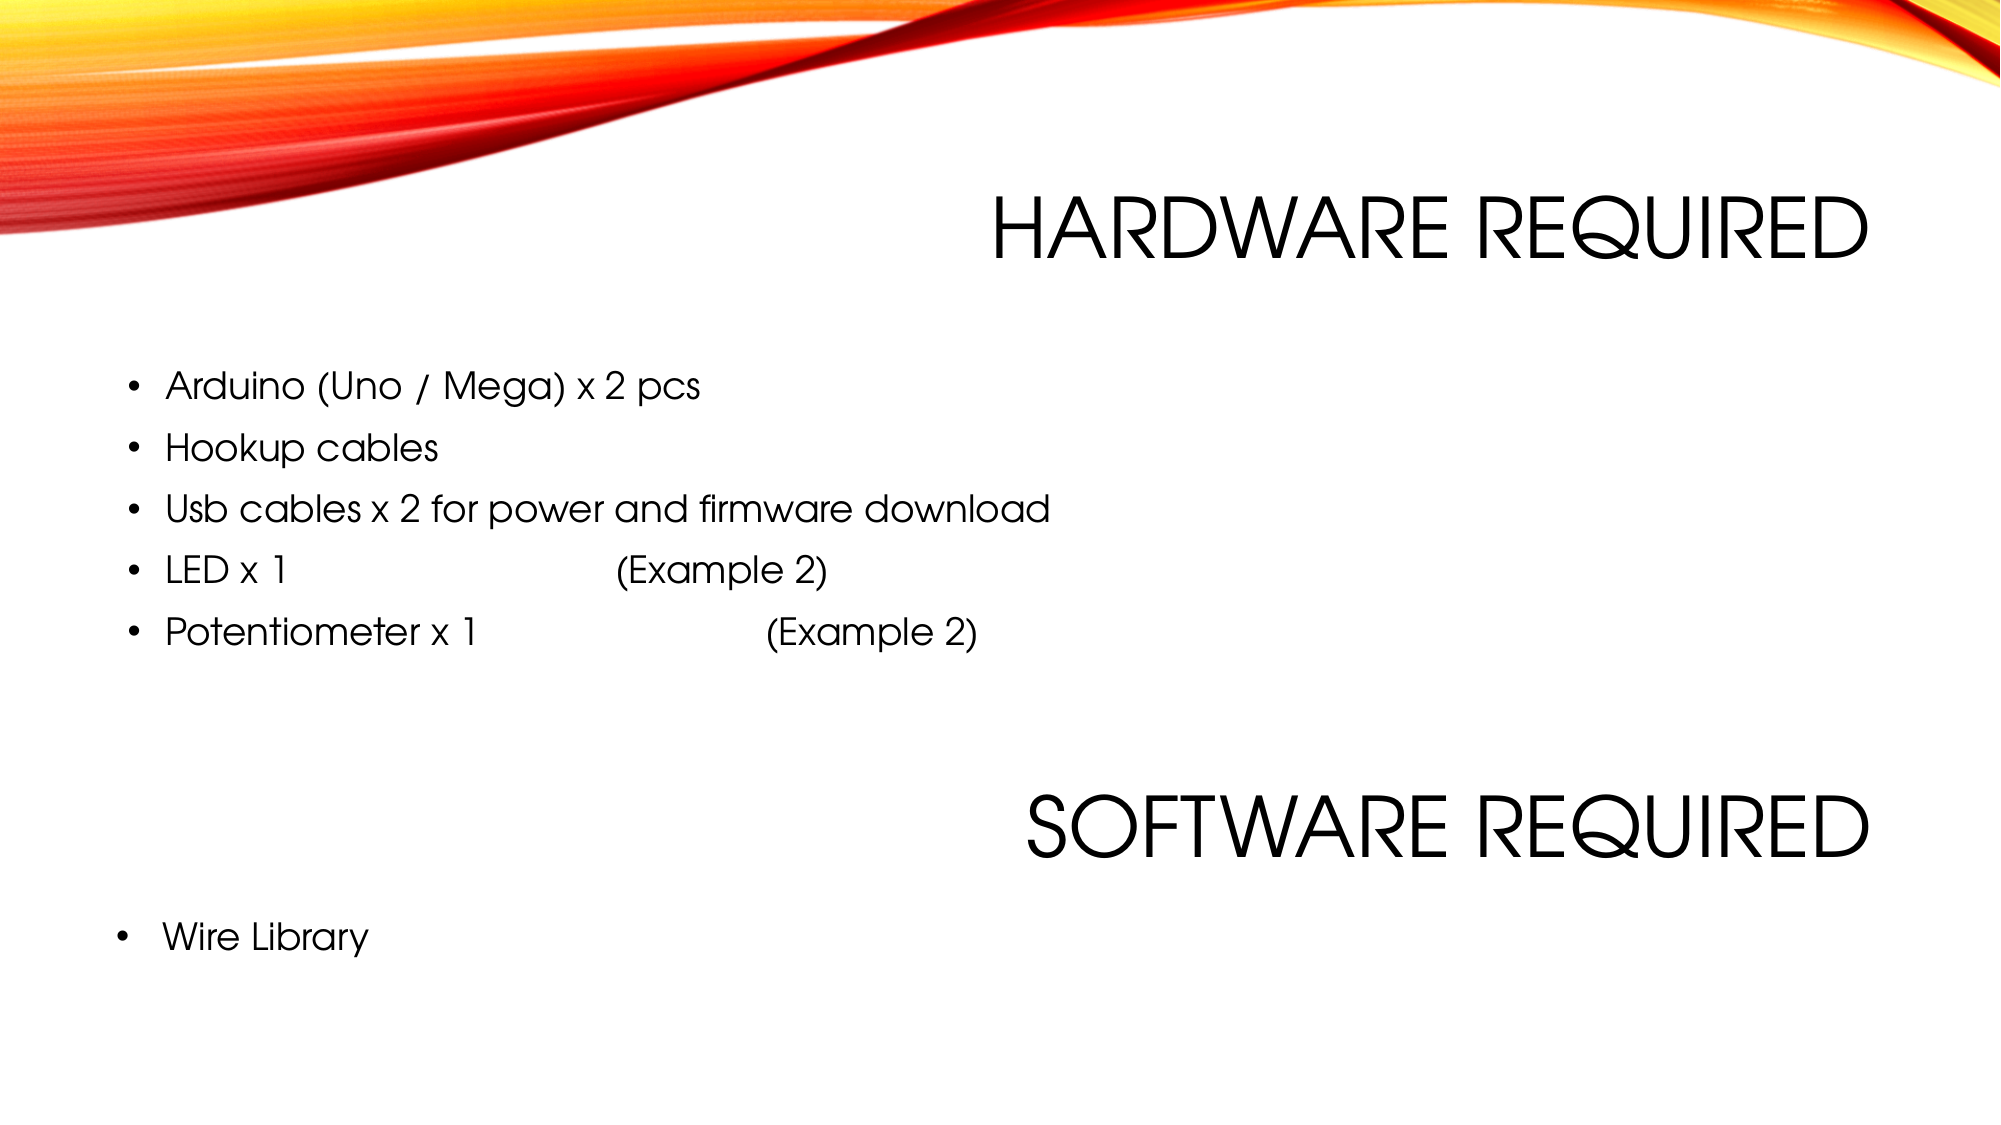

# Hardware Required
Arduino (Uno / Mega) x 2 pcs
Hookup cables
Usb cables x 2 for power and firmware download
LED x 1			(Example 2)
Potentiometer x 1		(Example 2)
SOFTWARE Required

Wire Library